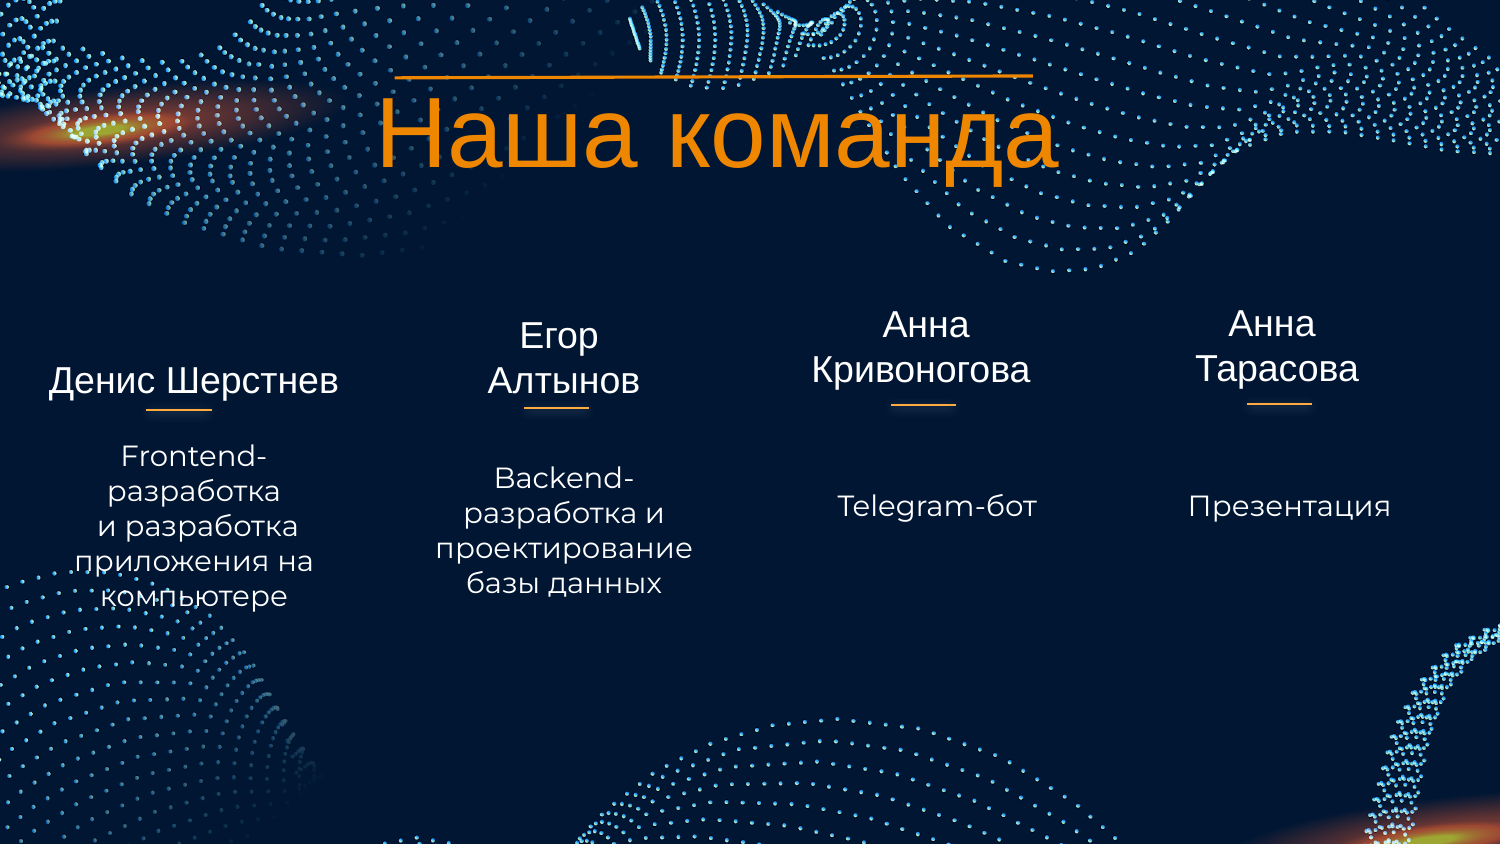

Наша команда
# Анна Кривоногова
Анна
Тарасова
Денис Шерстнев
Егор
Алтынов
Frontend-разработка
 и разработка приложения на компьютере
Backend- разработка и проектирование базы данных
Telegram-бот
Презентация